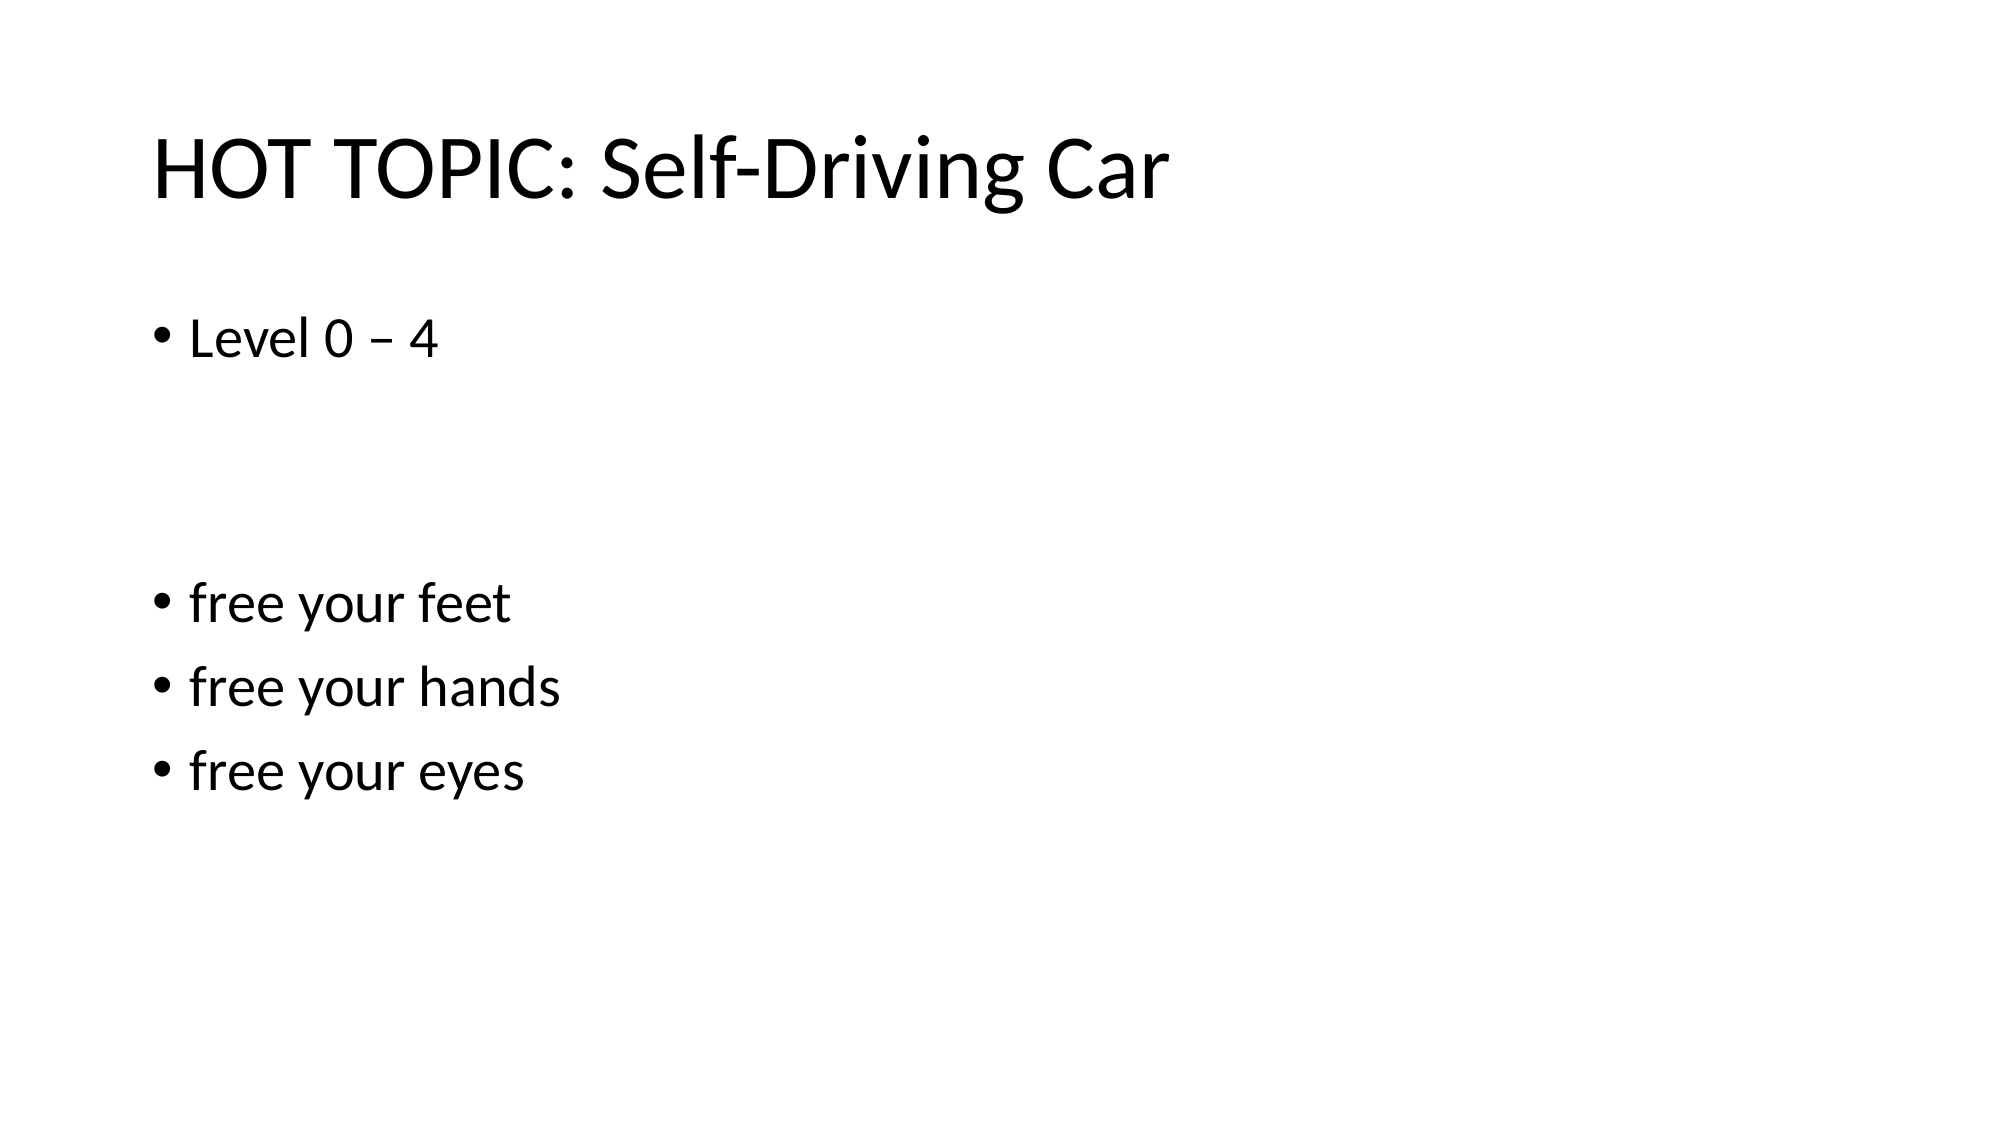

# HOT TOPIC: Self-Driving Car
Level 0 – 4

free your feet
free your hands
free your eyes